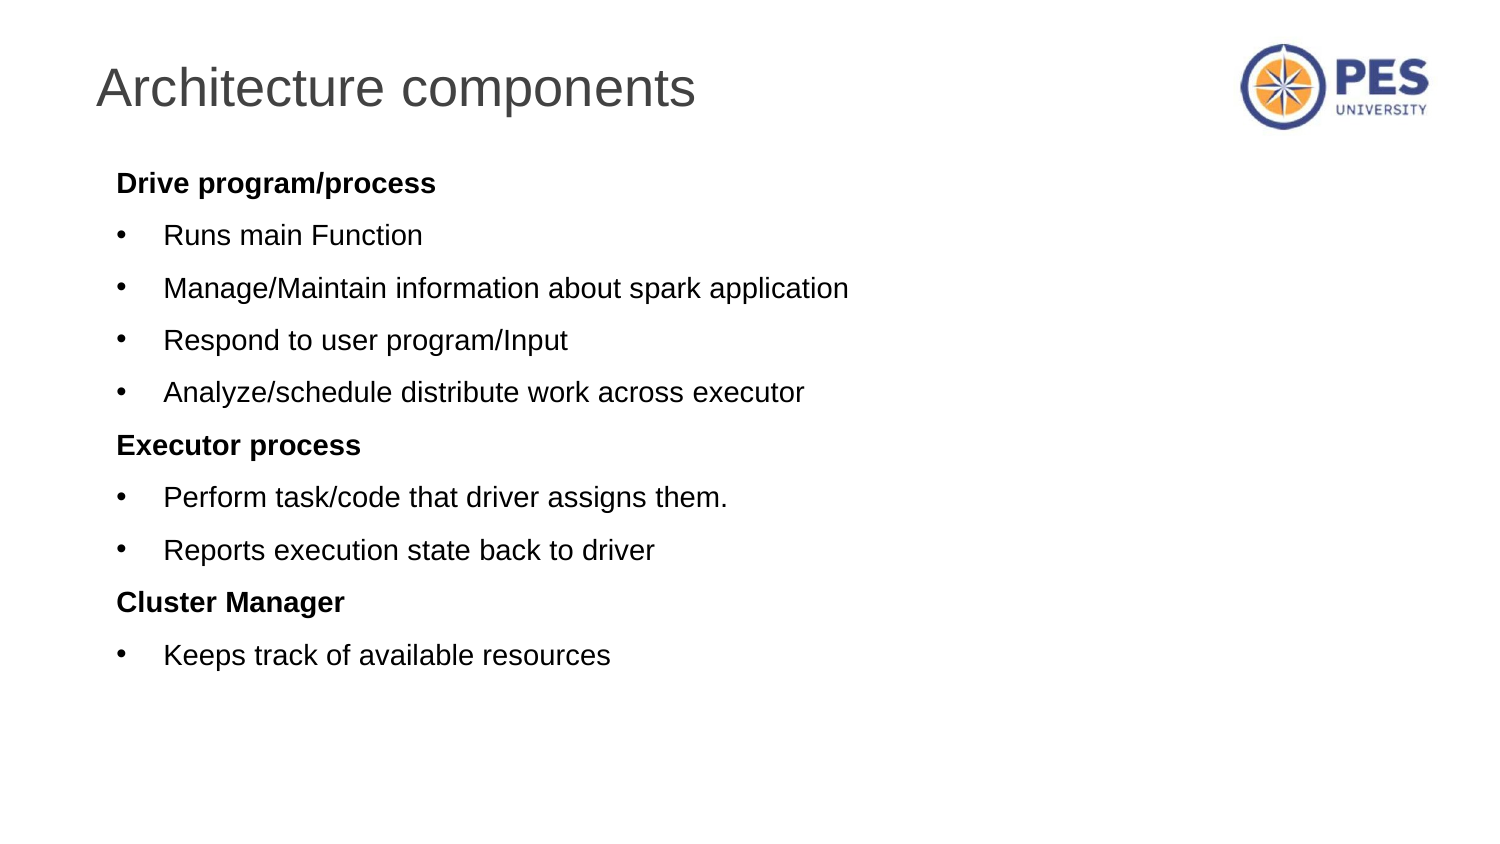

# Architecture components
Drive program/process
Runs main Function
Manage/Maintain information about spark application
Respond to user program/Input
Analyze/schedule distribute work across executor
Executor process
Perform task/code that driver assigns them.
Reports execution state back to driver
Cluster Manager
Keeps track of available resources